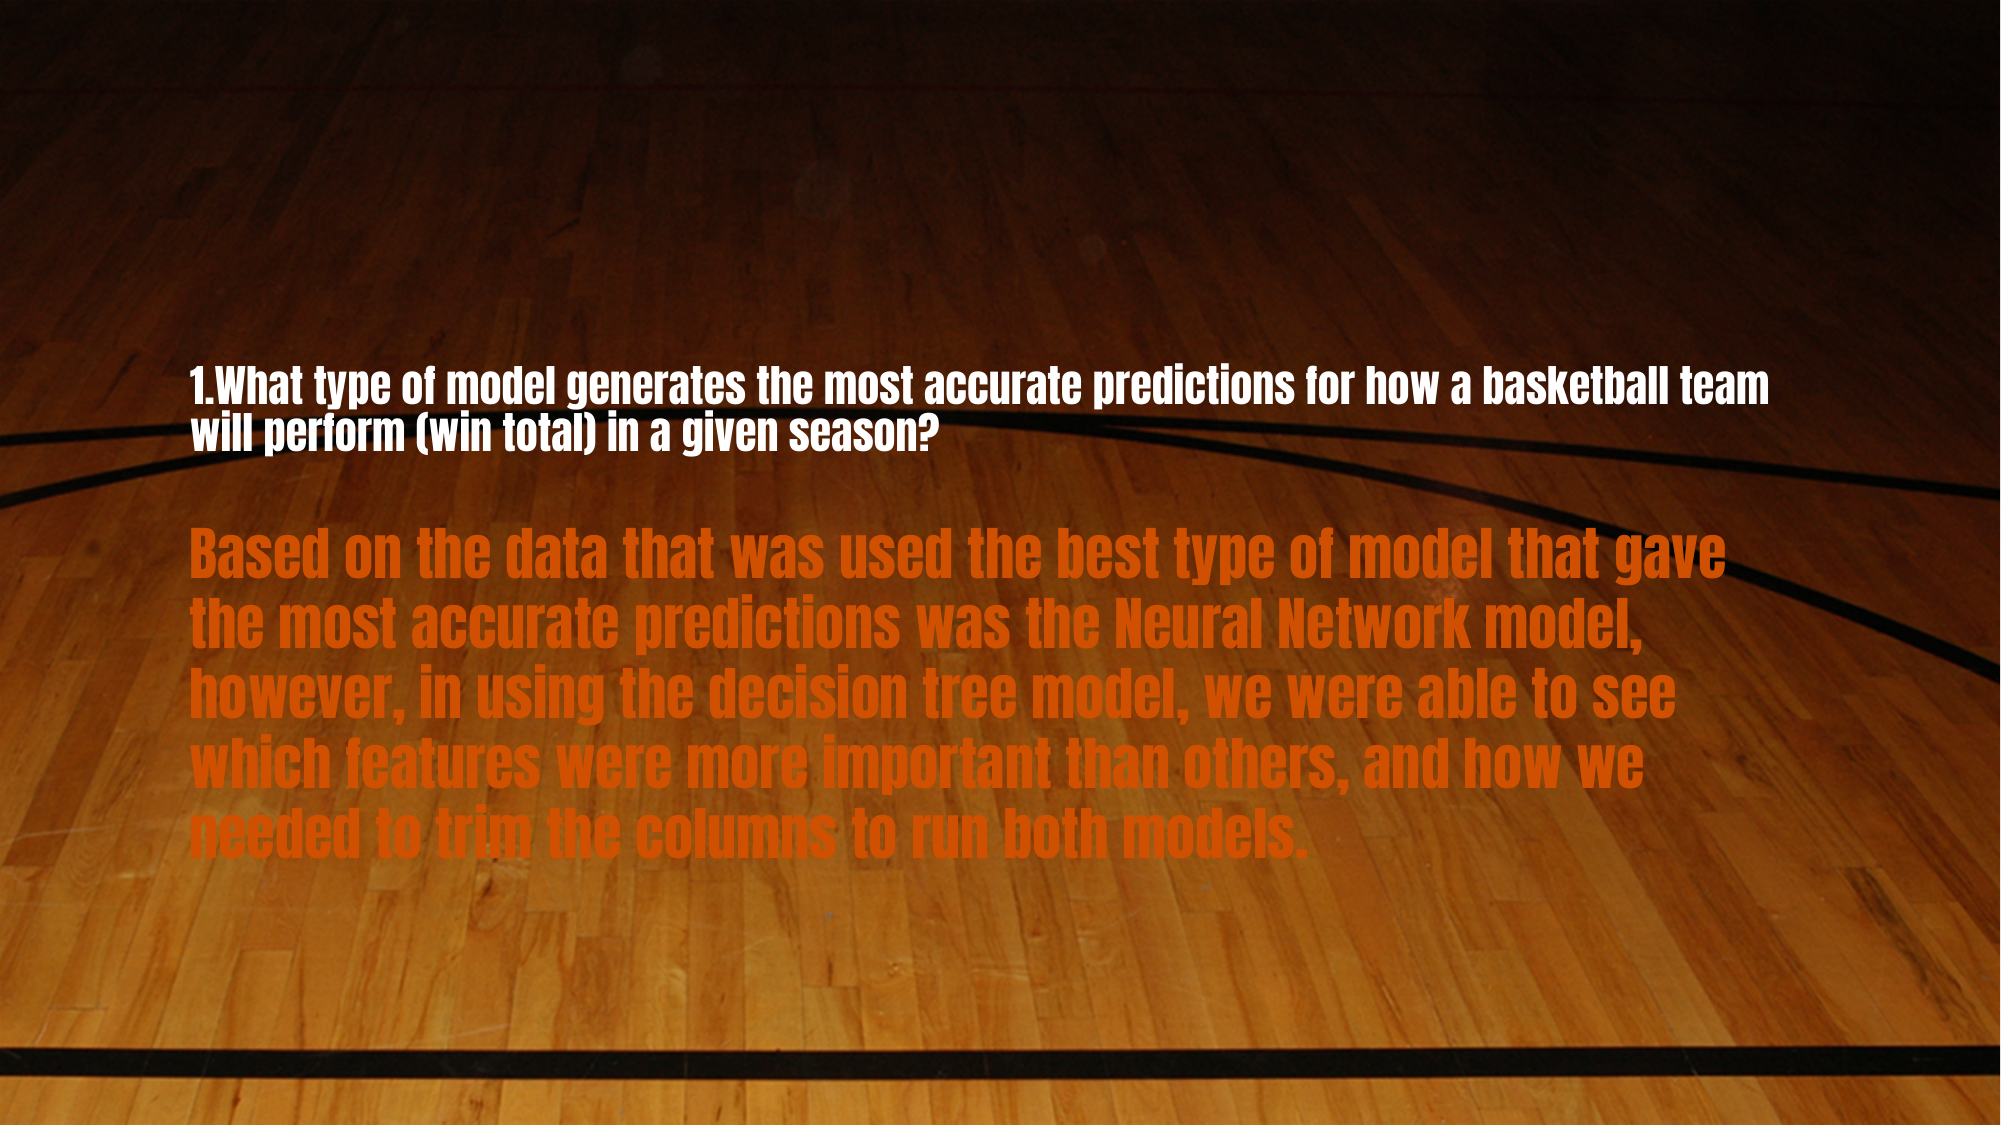

# 1.What type of model generates the most accurate predictions for how a basketball team will perform (win total) in a given season?
Based on the data that was used the best type of model that gave the most accurate predictions was the Neural Network model, however, in using the decision tree model, we were able to see which features were more important than others, and how we needed to trim the columns to run both models.